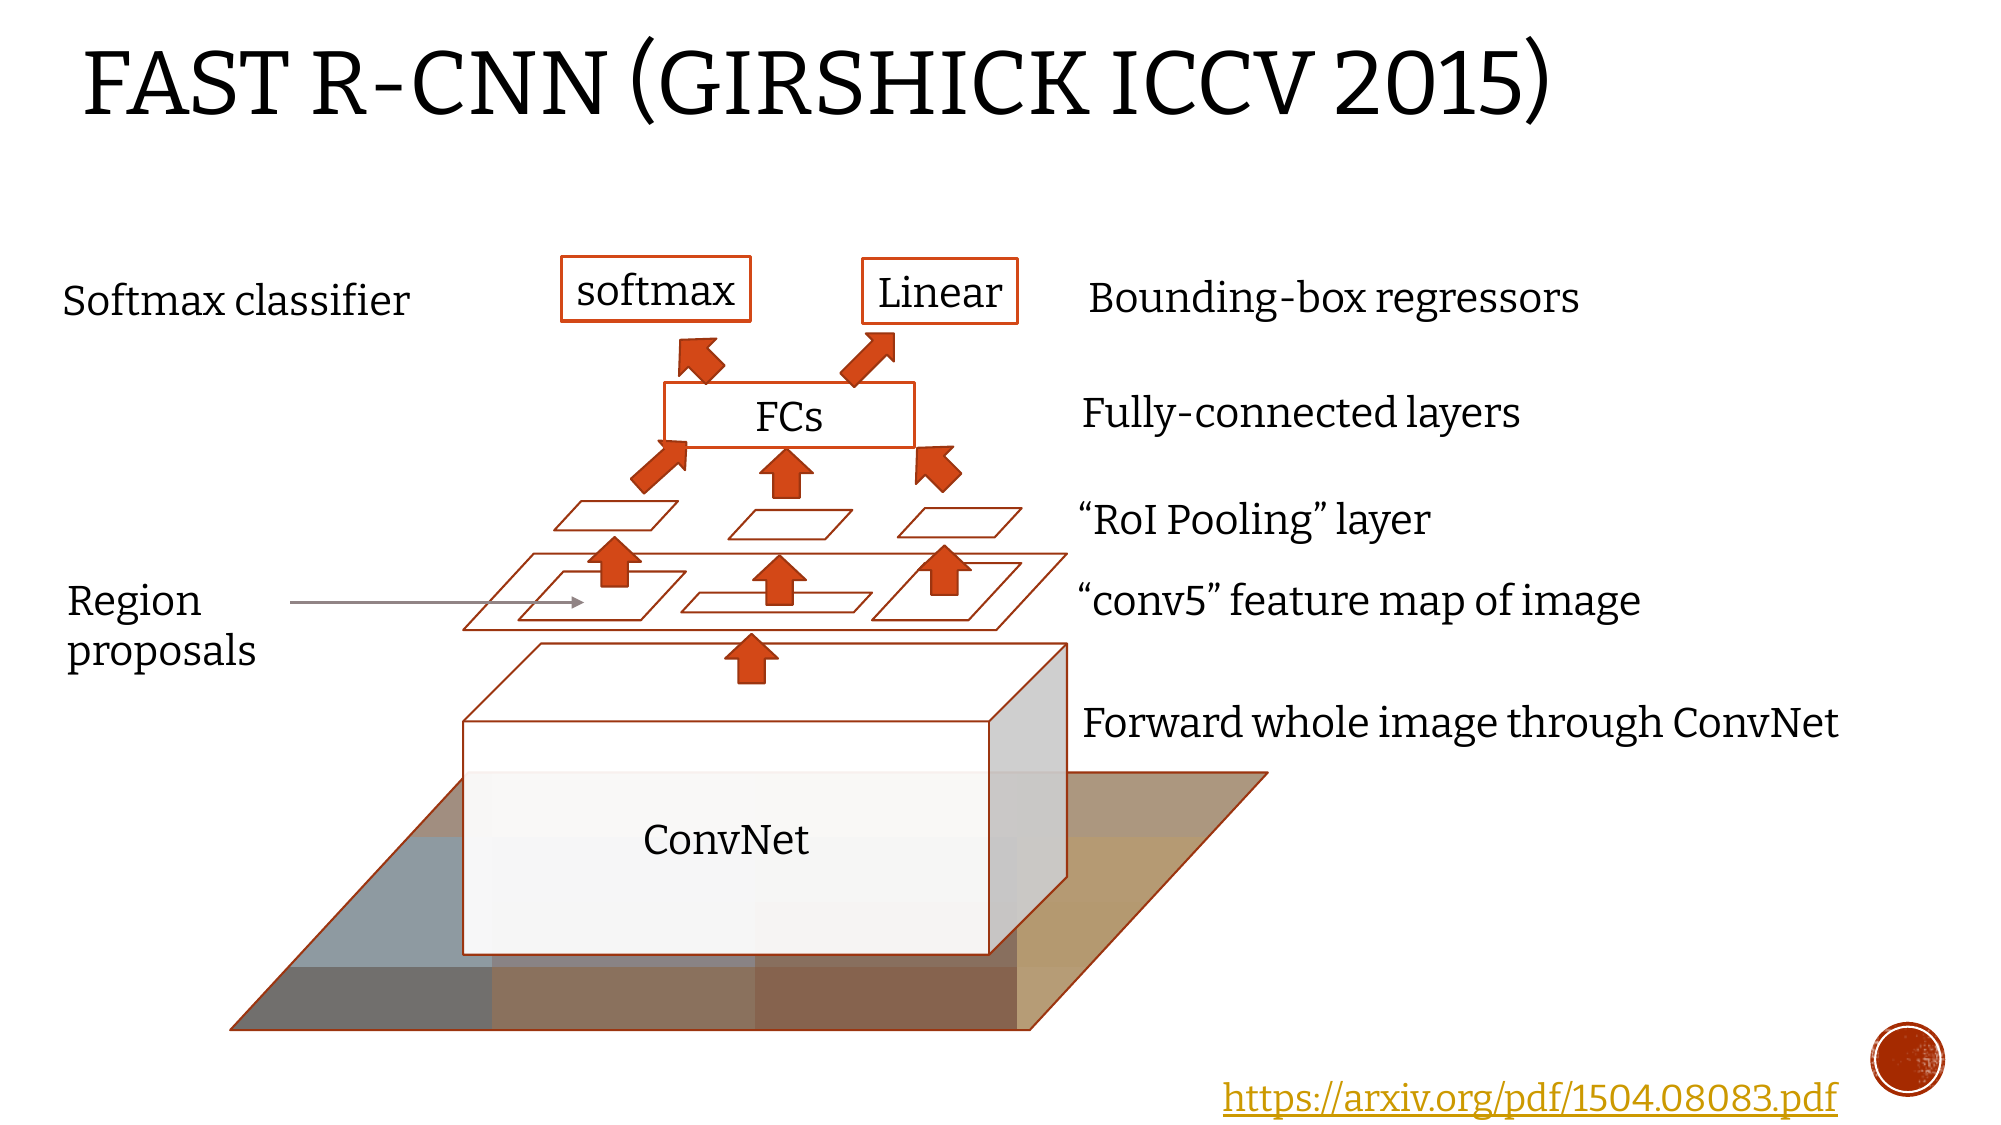

# Fast R-CNN (Girshick ICCV 2015)
softmax
Linear
Bounding-box regressors
Softmax classifier

Fully-connected layers
FCs

“RoI Pooling” layer

Region proposals
“conv5” feature map of image

ConvNet
Forward whole image through ConvNet

https://arxiv.org/pdf/1504.08083.pdf